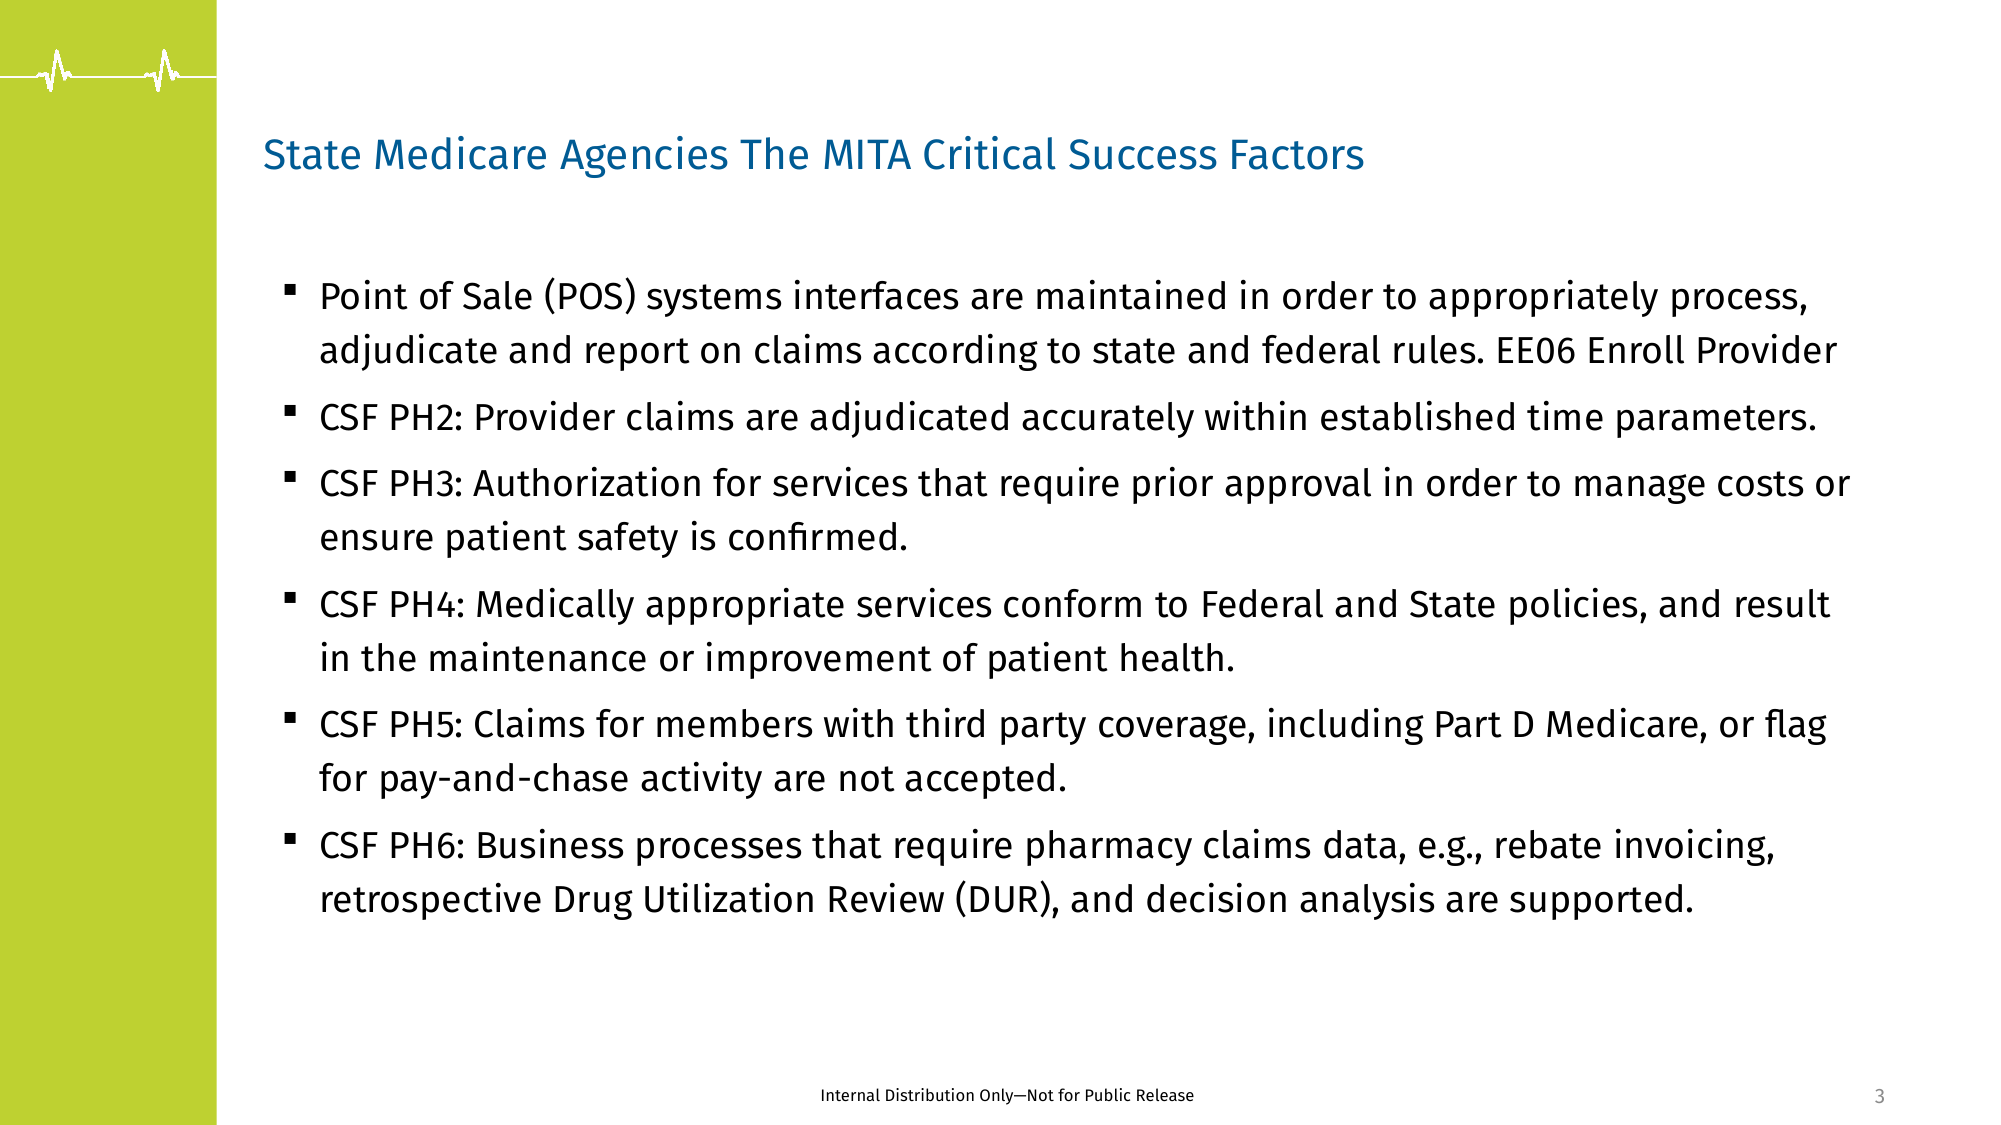

# State Medicare Agencies The MITA Critical Success Factors
Point of Sale (POS) systems interfaces are maintained in order to appropriately process, adjudicate and report on claims according to state and federal rules. EE06 Enroll Provider
CSF PH2: Provider claims are adjudicated accurately within established time parameters.
CSF PH3: Authorization for services that require prior approval in order to manage costs or ensure patient safety is confirmed.
CSF PH4: Medically appropriate services conform to Federal and State policies, and result in the maintenance or improvement of patient health.
CSF PH5: Claims for members with third party coverage, including Part D Medicare, or flag for pay-and-chase activity are not accepted.
CSF PH6: Business processes that require pharmacy claims data, e.g., rebate invoicing, retrospective Drug Utilization Review (DUR), and decision analysis are supported.

3